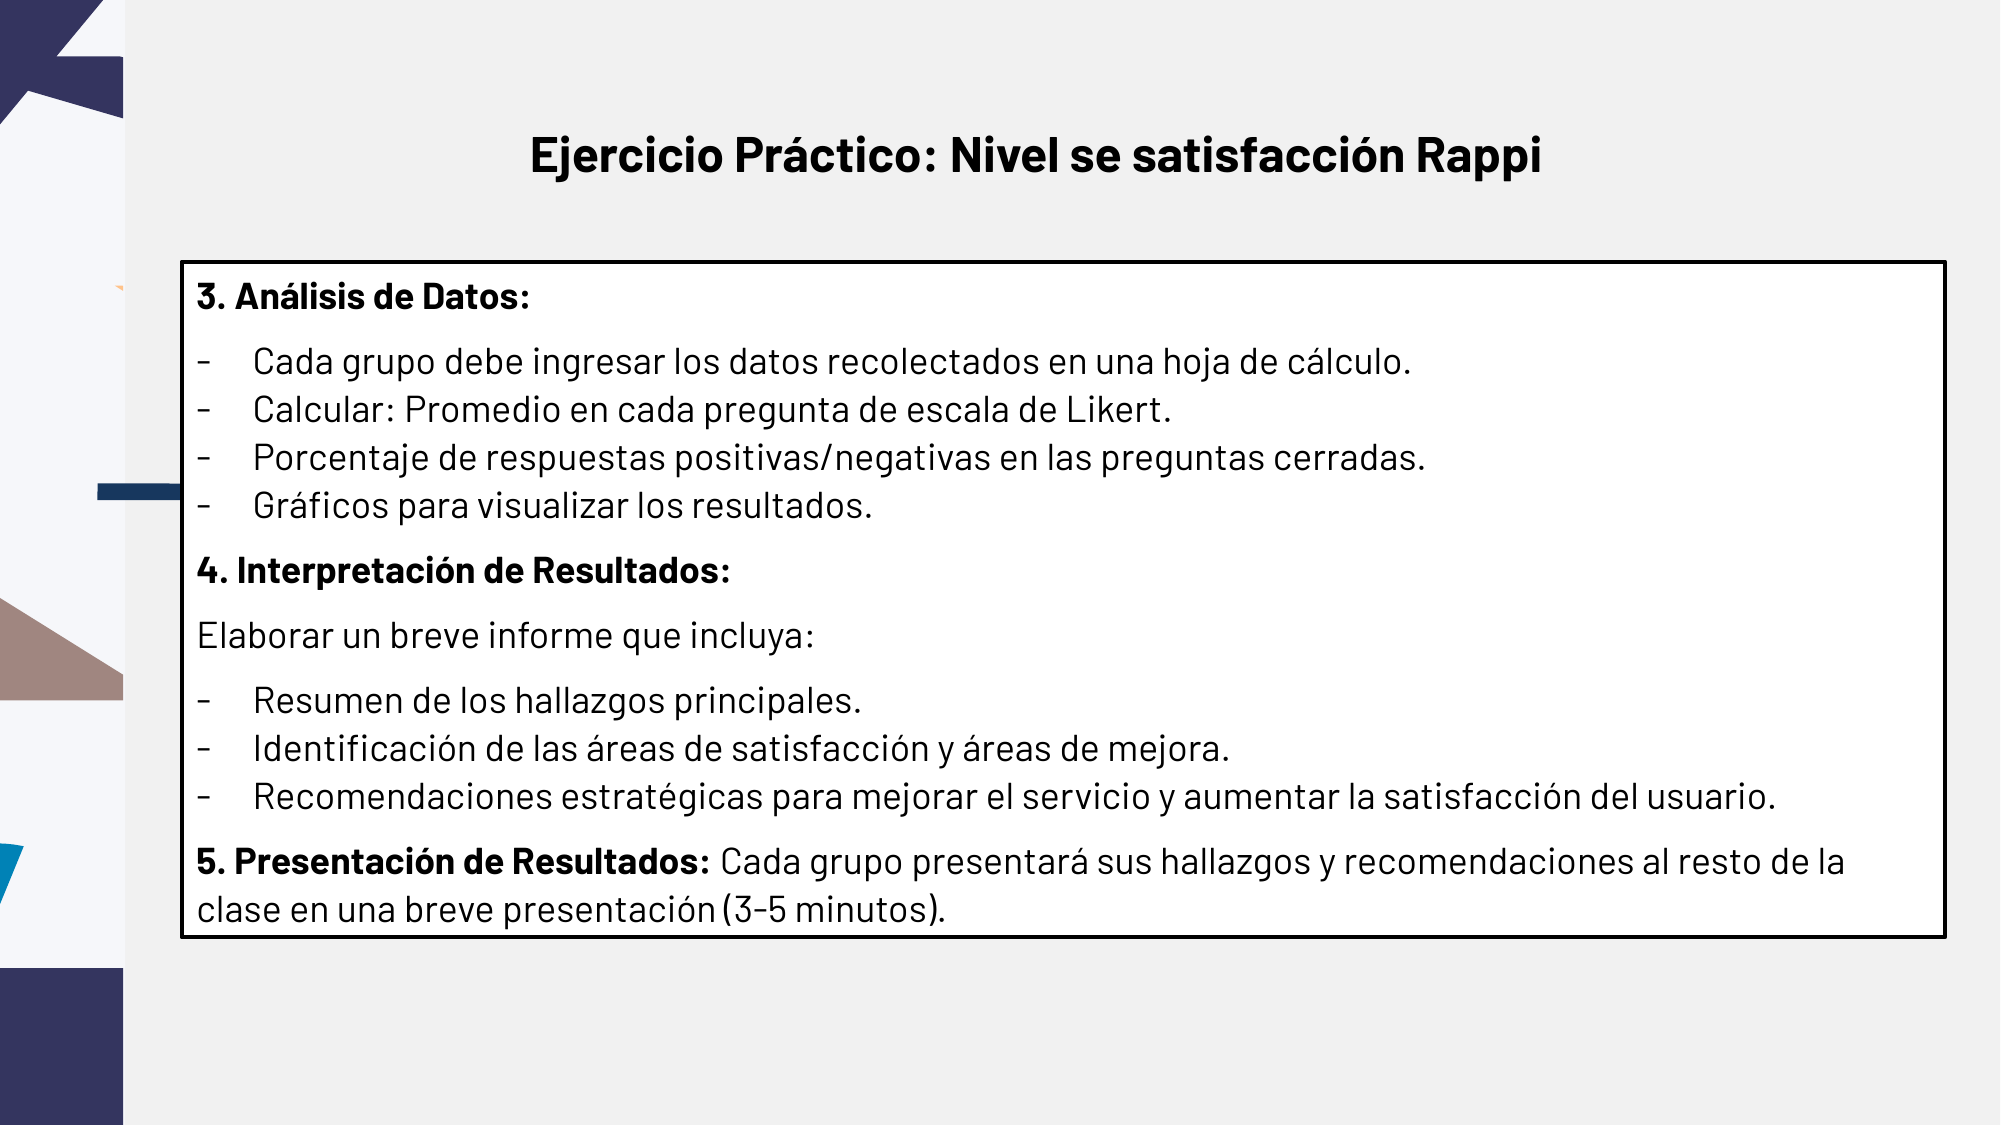

Ejercicio Práctico: Nivel se satisfacción Rappi
3. Análisis de Datos:
Cada grupo debe ingresar los datos recolectados en una hoja de cálculo.
Calcular: Promedio en cada pregunta de escala de Likert.
Porcentaje de respuestas positivas/negativas en las preguntas cerradas.
Gráficos para visualizar los resultados.
4. Interpretación de Resultados:
Elaborar un breve informe que incluya:
Resumen de los hallazgos principales.
Identificación de las áreas de satisfacción y áreas de mejora.
Recomendaciones estratégicas para mejorar el servicio y aumentar la satisfacción del usuario.
5. Presentación de Resultados: Cada grupo presentará sus hallazgos y recomendaciones al resto de la clase en una breve presentación (3-5 minutos).